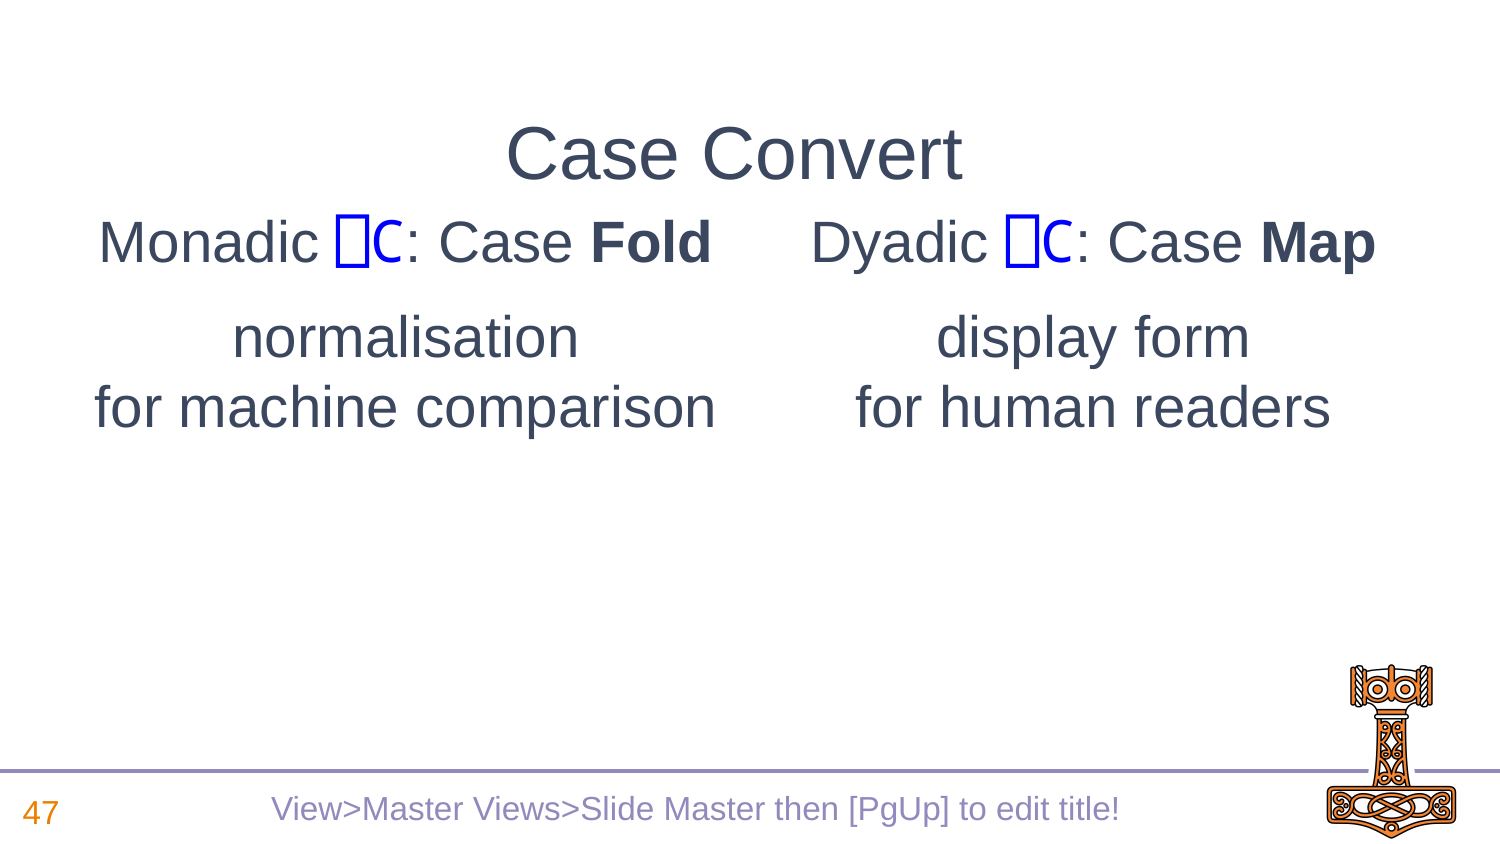

# Case Convert
Monadic ⎕C: Case Fold
normalisation
for machine comparison
Dyadic ⎕C: Case Map
display form
for human readers